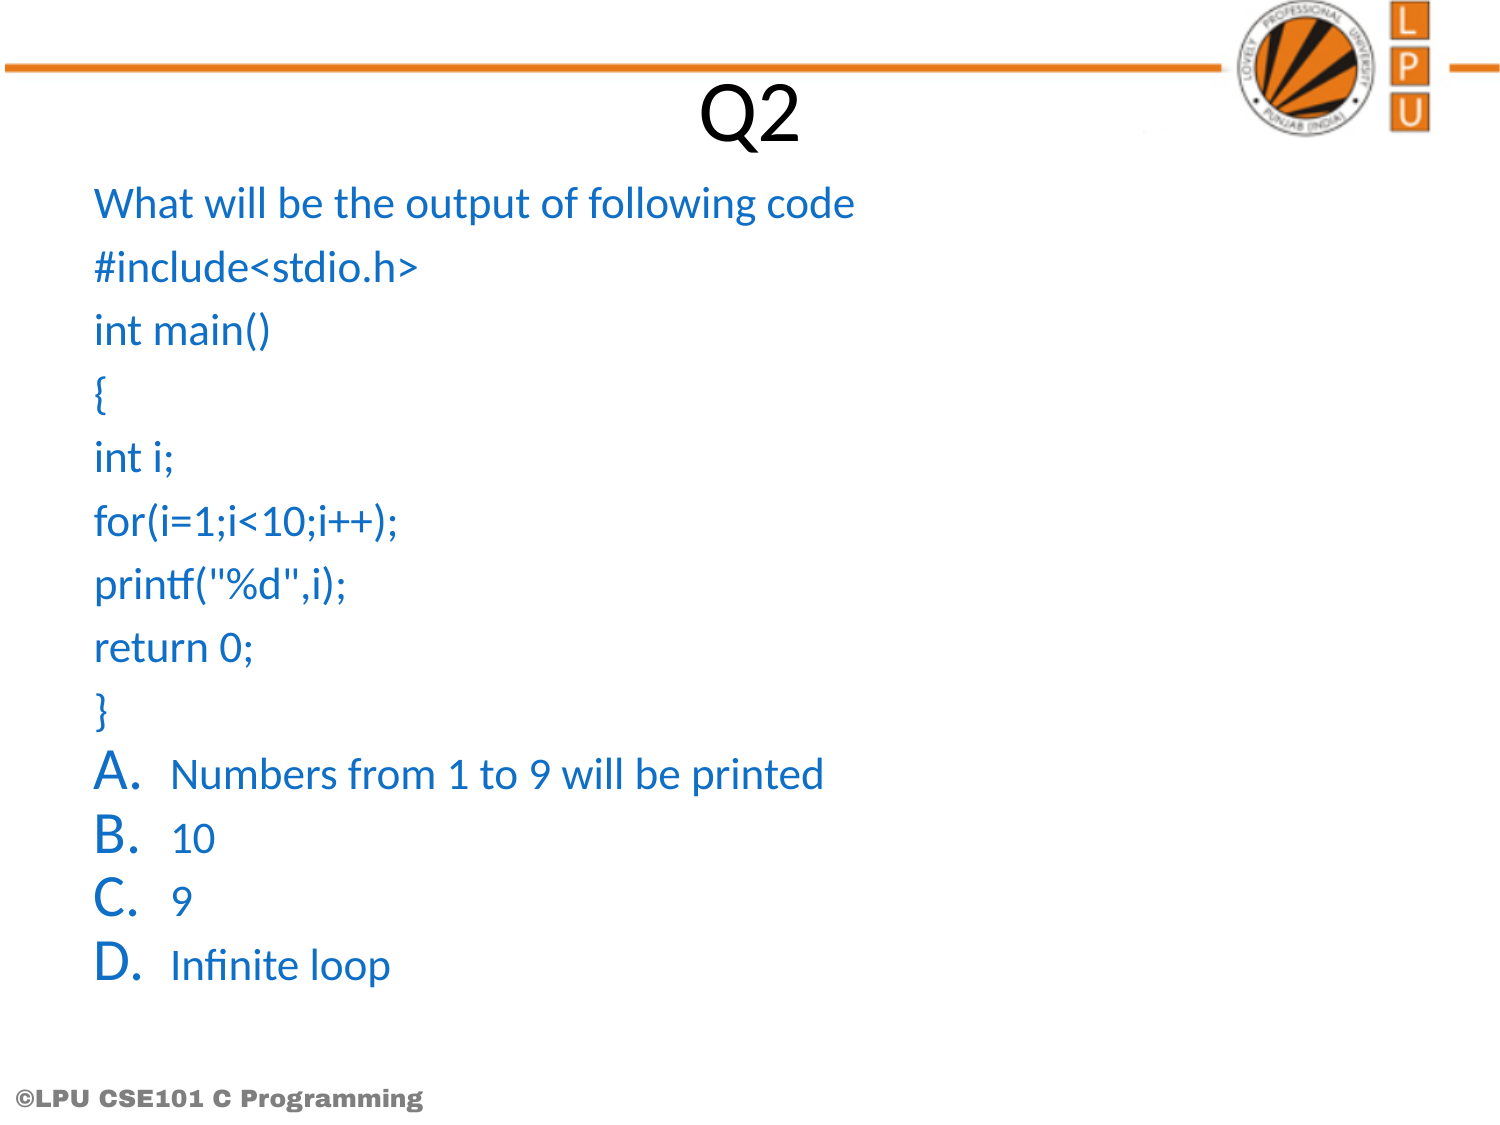

# Q2
What will be the output of following code
#include<stdio.h>
int main()
{
int i;
for(i=1;i<10;i++);
printf("%d",i);
return 0;
}
Numbers from 1 to 9 will be printed
10
9
Infinite loop